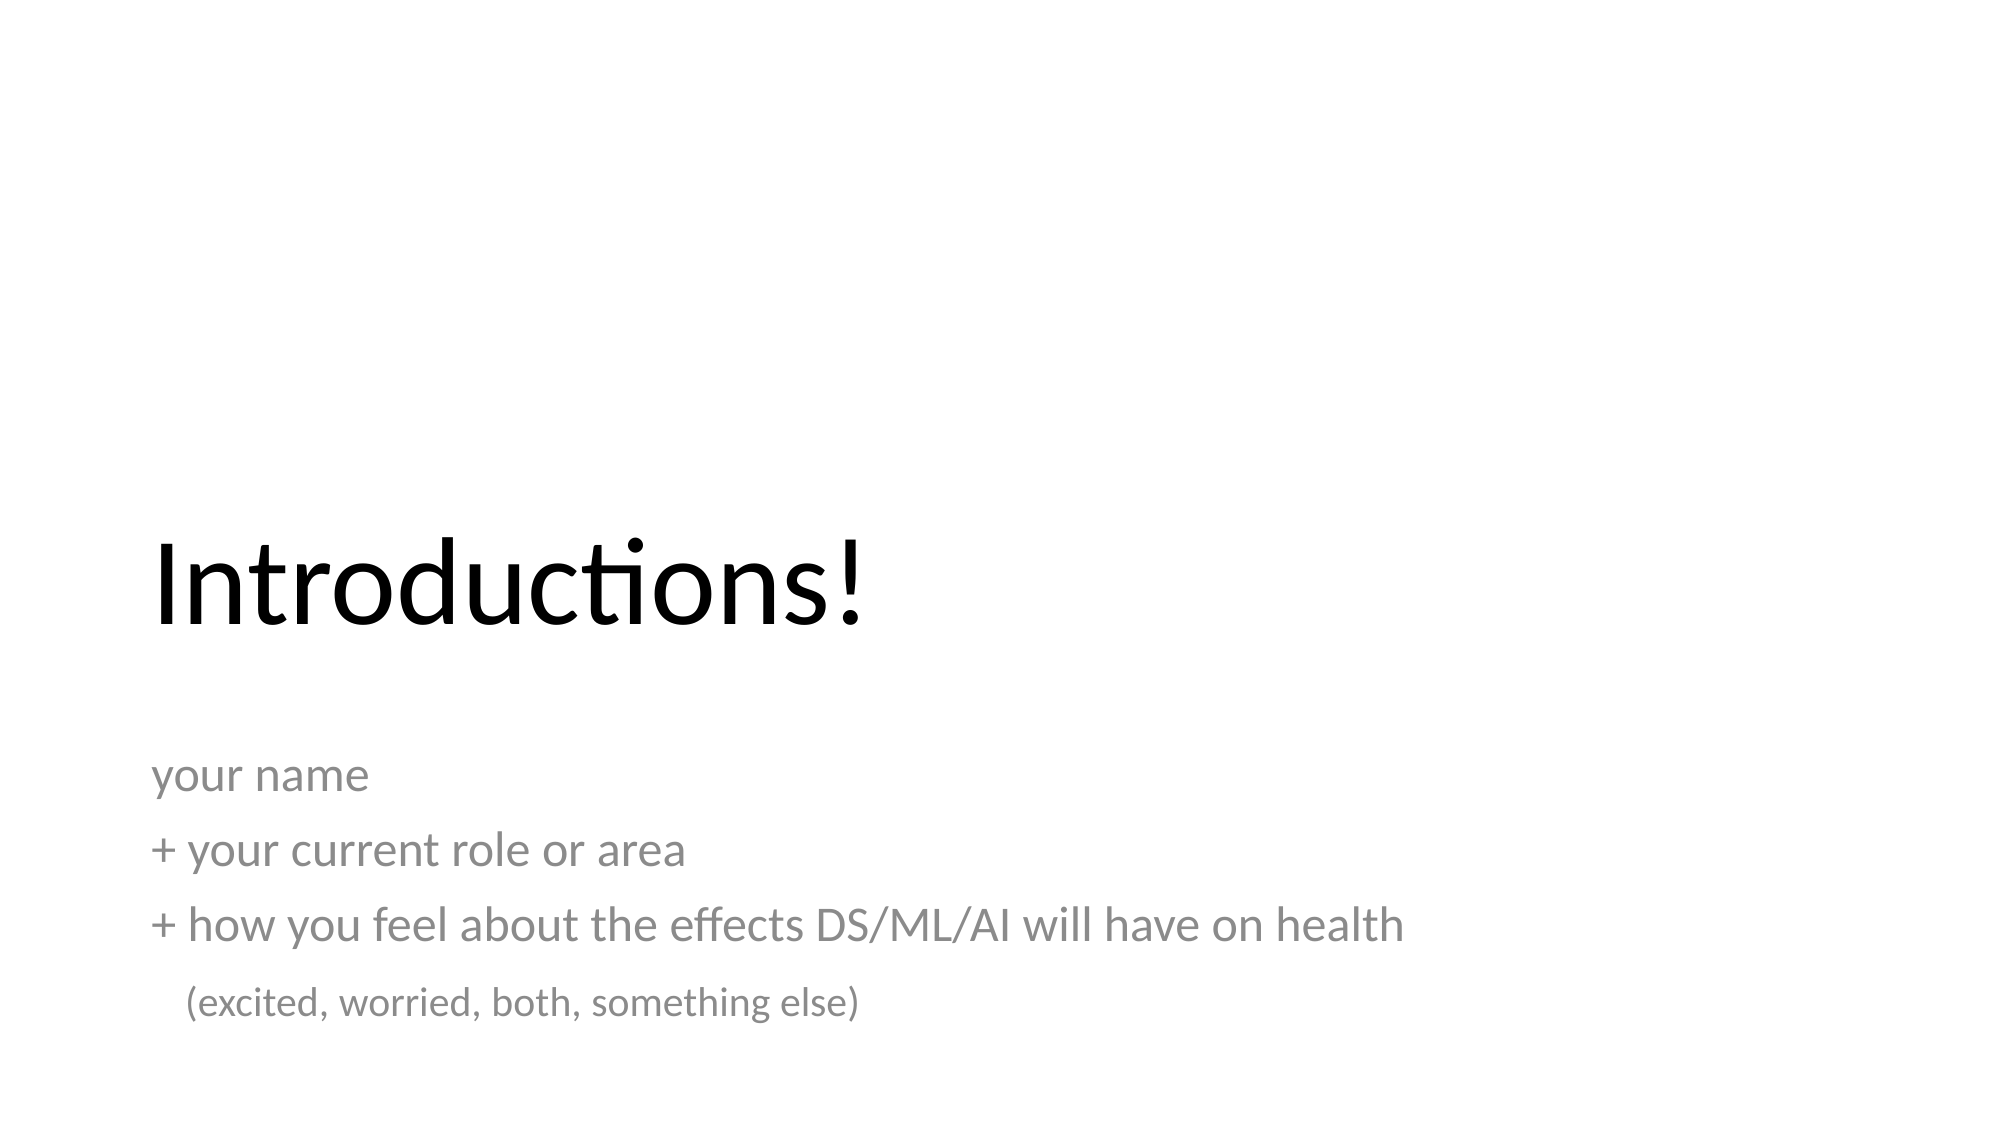

# Introductions!
your name
+ your current role or area
+ how you feel about the effects DS/ML/AI will have on health
   (excited, worried, both, something else)